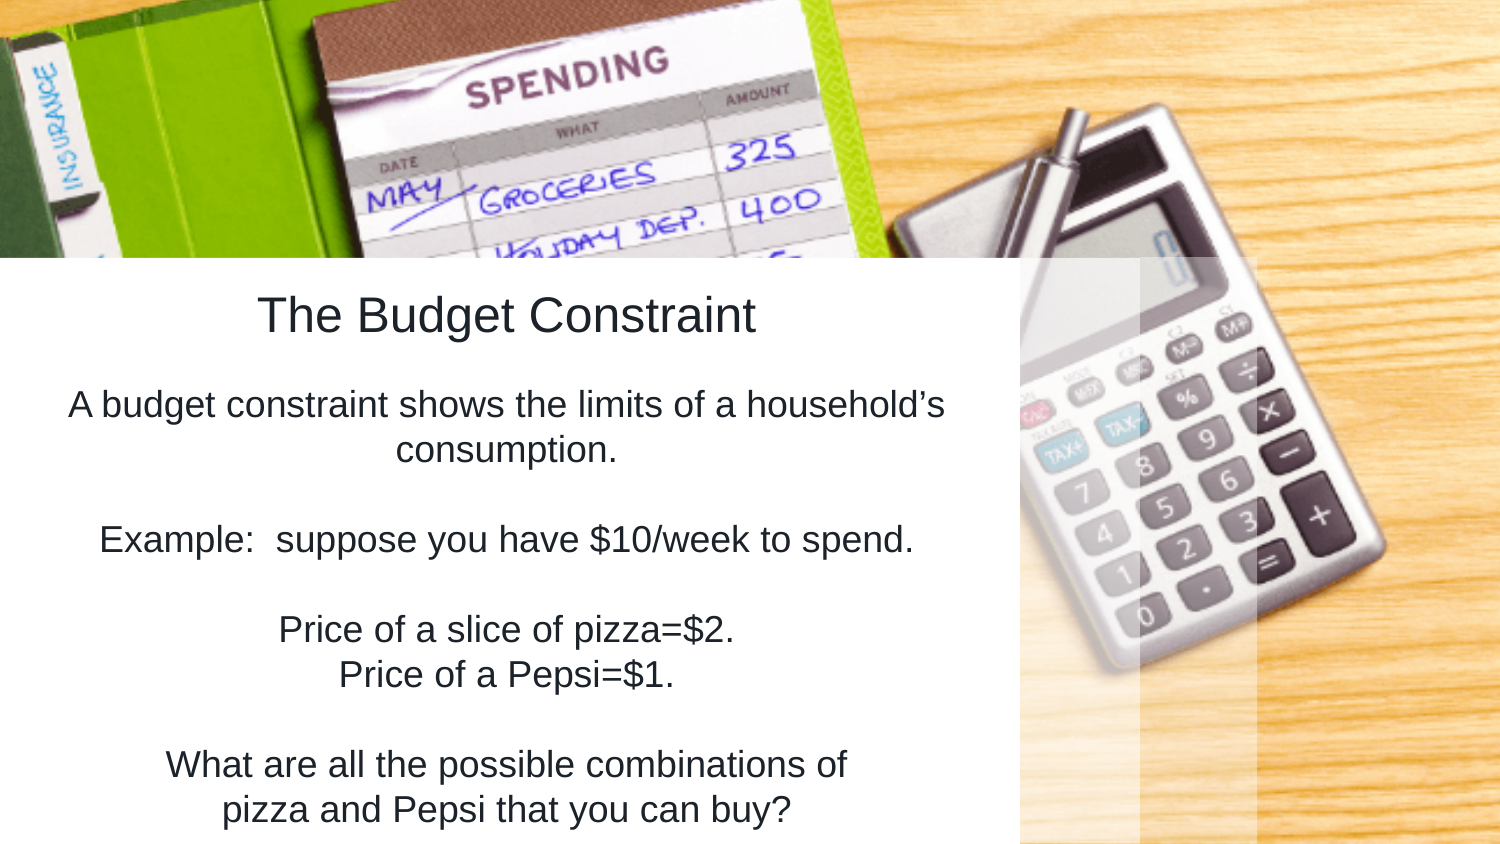

The Budget Constraint
A budget constraint shows the limits of a household’s consumption.

Example:  suppose you have $10/week to spend.

Price of a slice of pizza=$2.
Price of a Pepsi=$1.

What are all the possible combinations of
 pizza and Pepsi that you can buy?